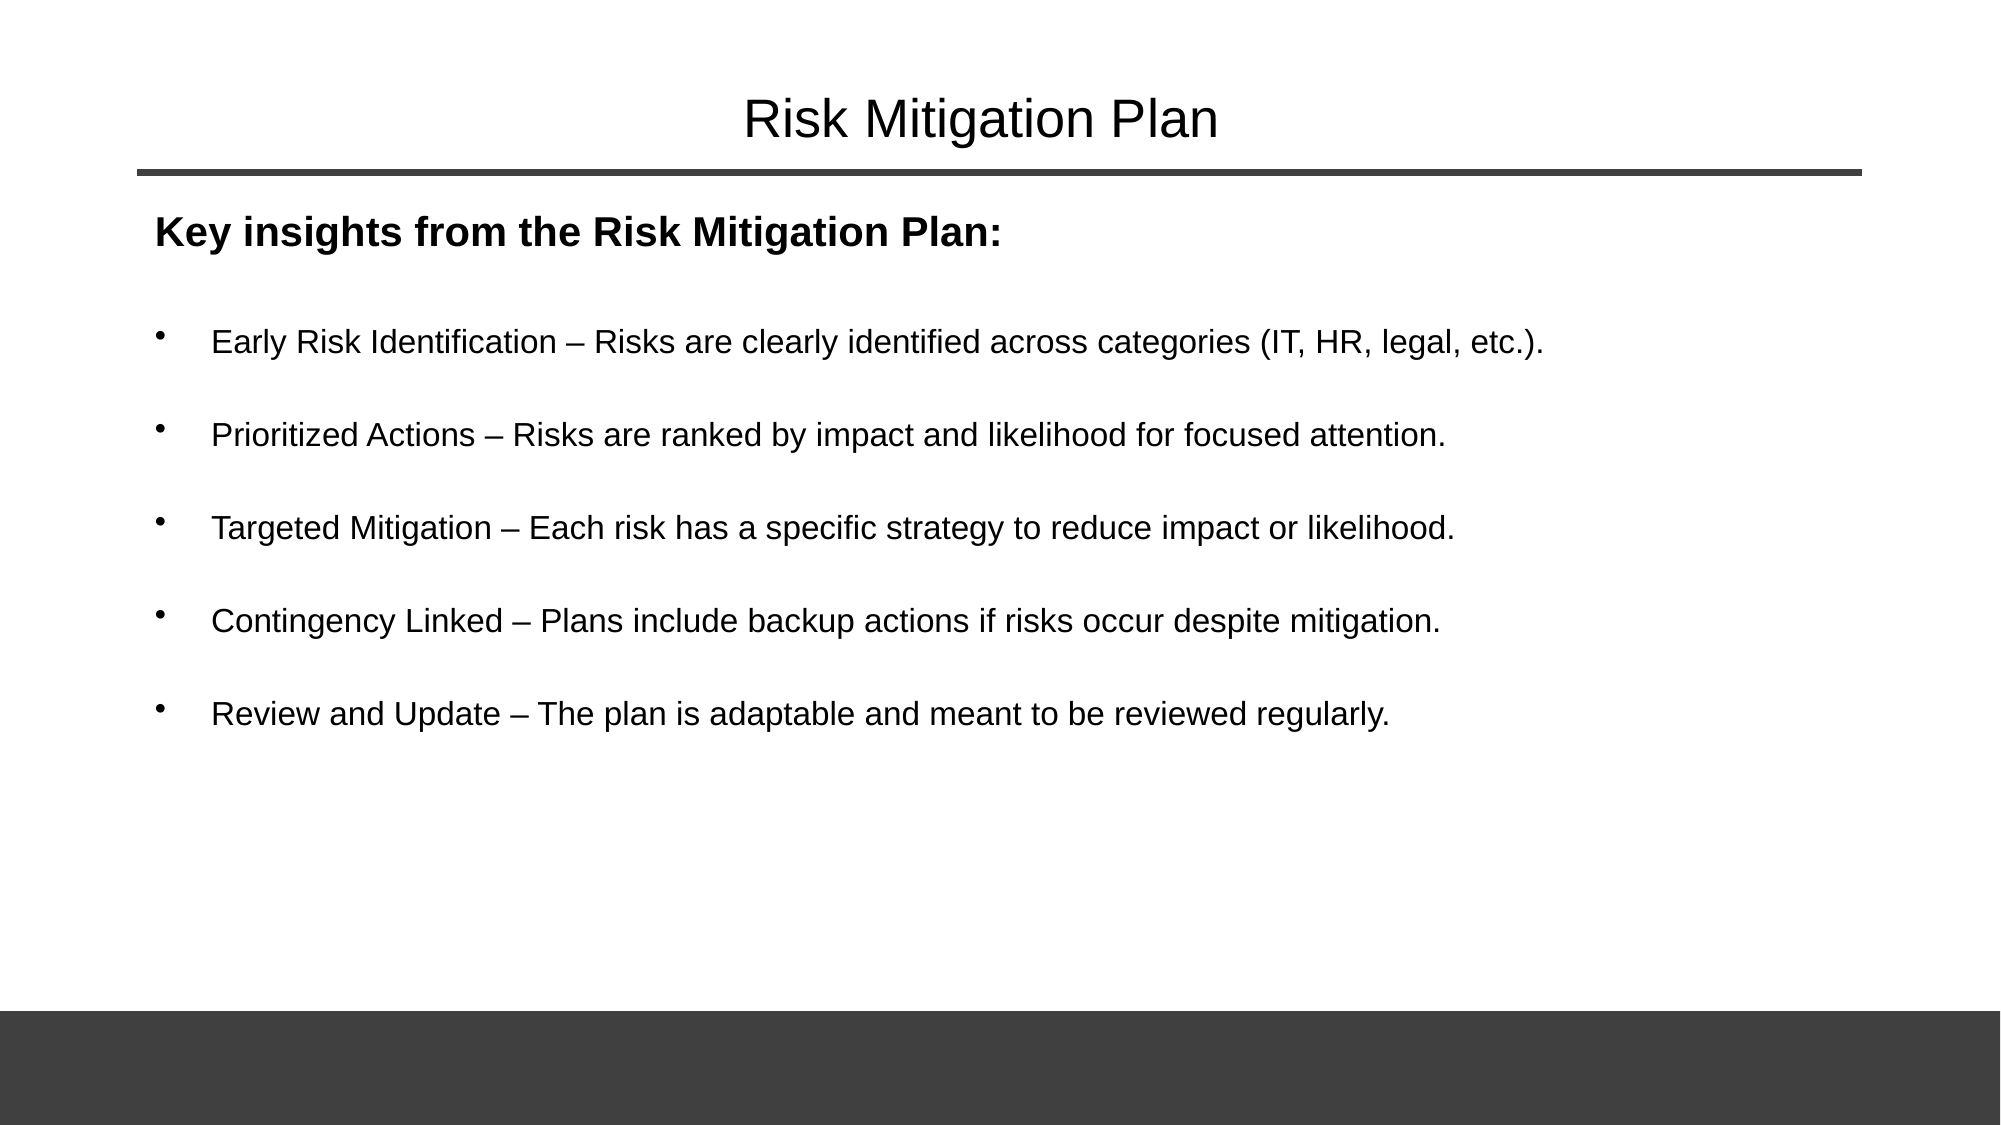

# Risk Mitigation Plan
Key insights from the Risk Mitigation Plan:

Early Risk Identification – Risks are clearly identified across categories (IT, HR, legal, etc.).

Prioritized Actions – Risks are ranked by impact and likelihood for focused attention.

Targeted Mitigation – Each risk has a specific strategy to reduce impact or likelihood.

Contingency Linked – Plans include backup actions if risks occur despite mitigation.

Review and Update – The plan is adaptable and meant to be reviewed regularly.